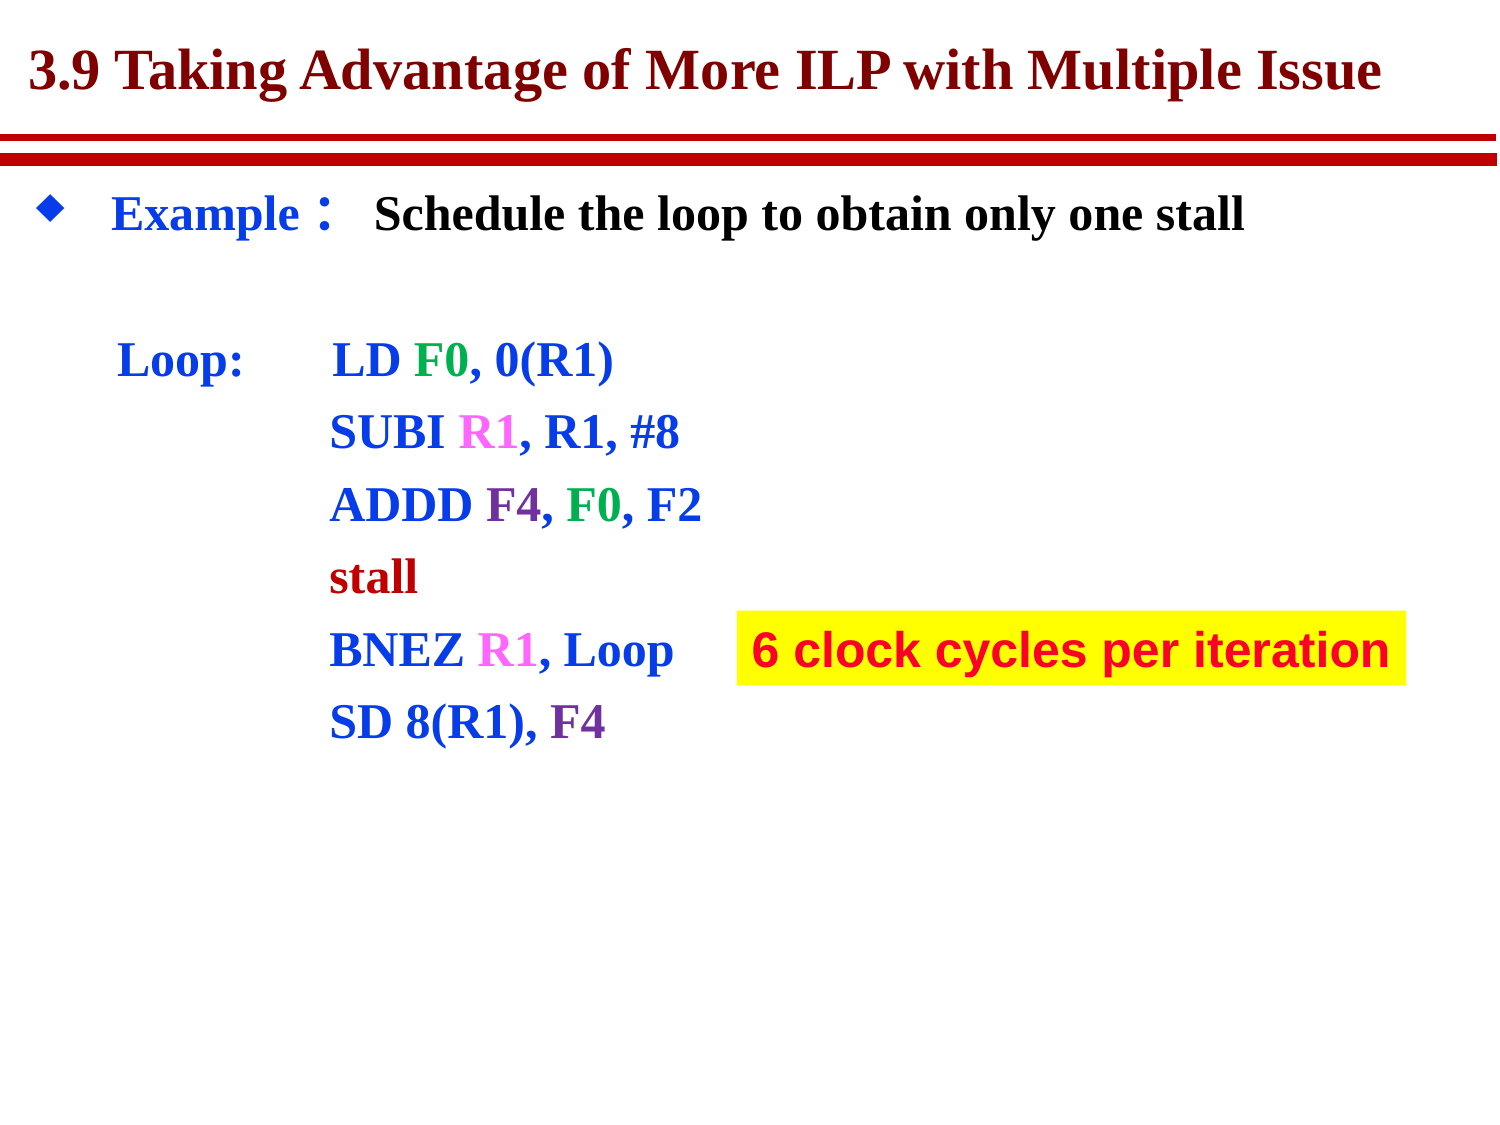

# 3.9 Taking Advantage of More ILP with Multiple Issue
Example：Schedule the loop to obtain only one stall
Loop:       LD F0, 0(R1)
                 SUBI R1, R1, #8
                 ADDD F4, F0, F2
                 stall
                 BNEZ R1, Loop
                 SD 8(R1), F4
6 clock cycles per iteration